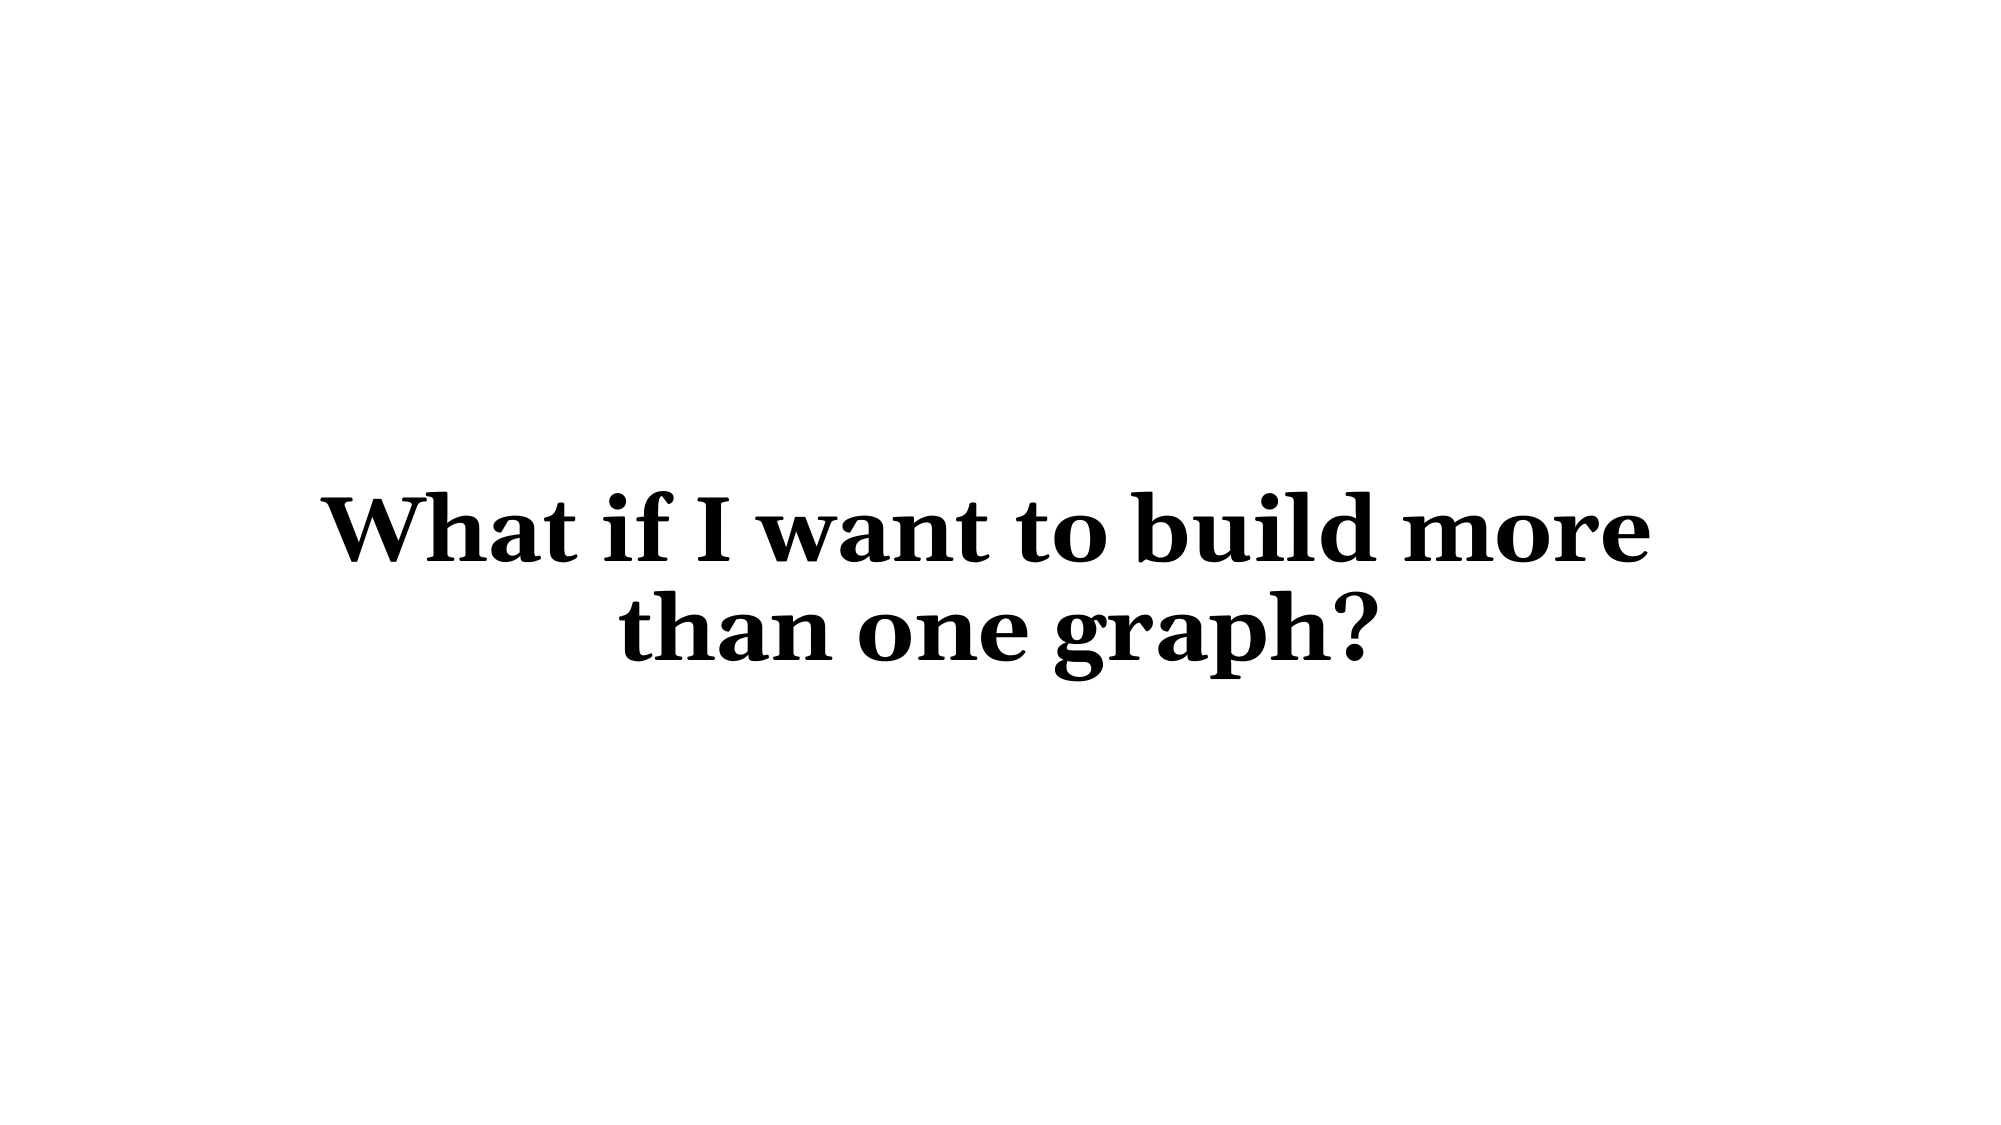

# What if I want to build more than one graph?